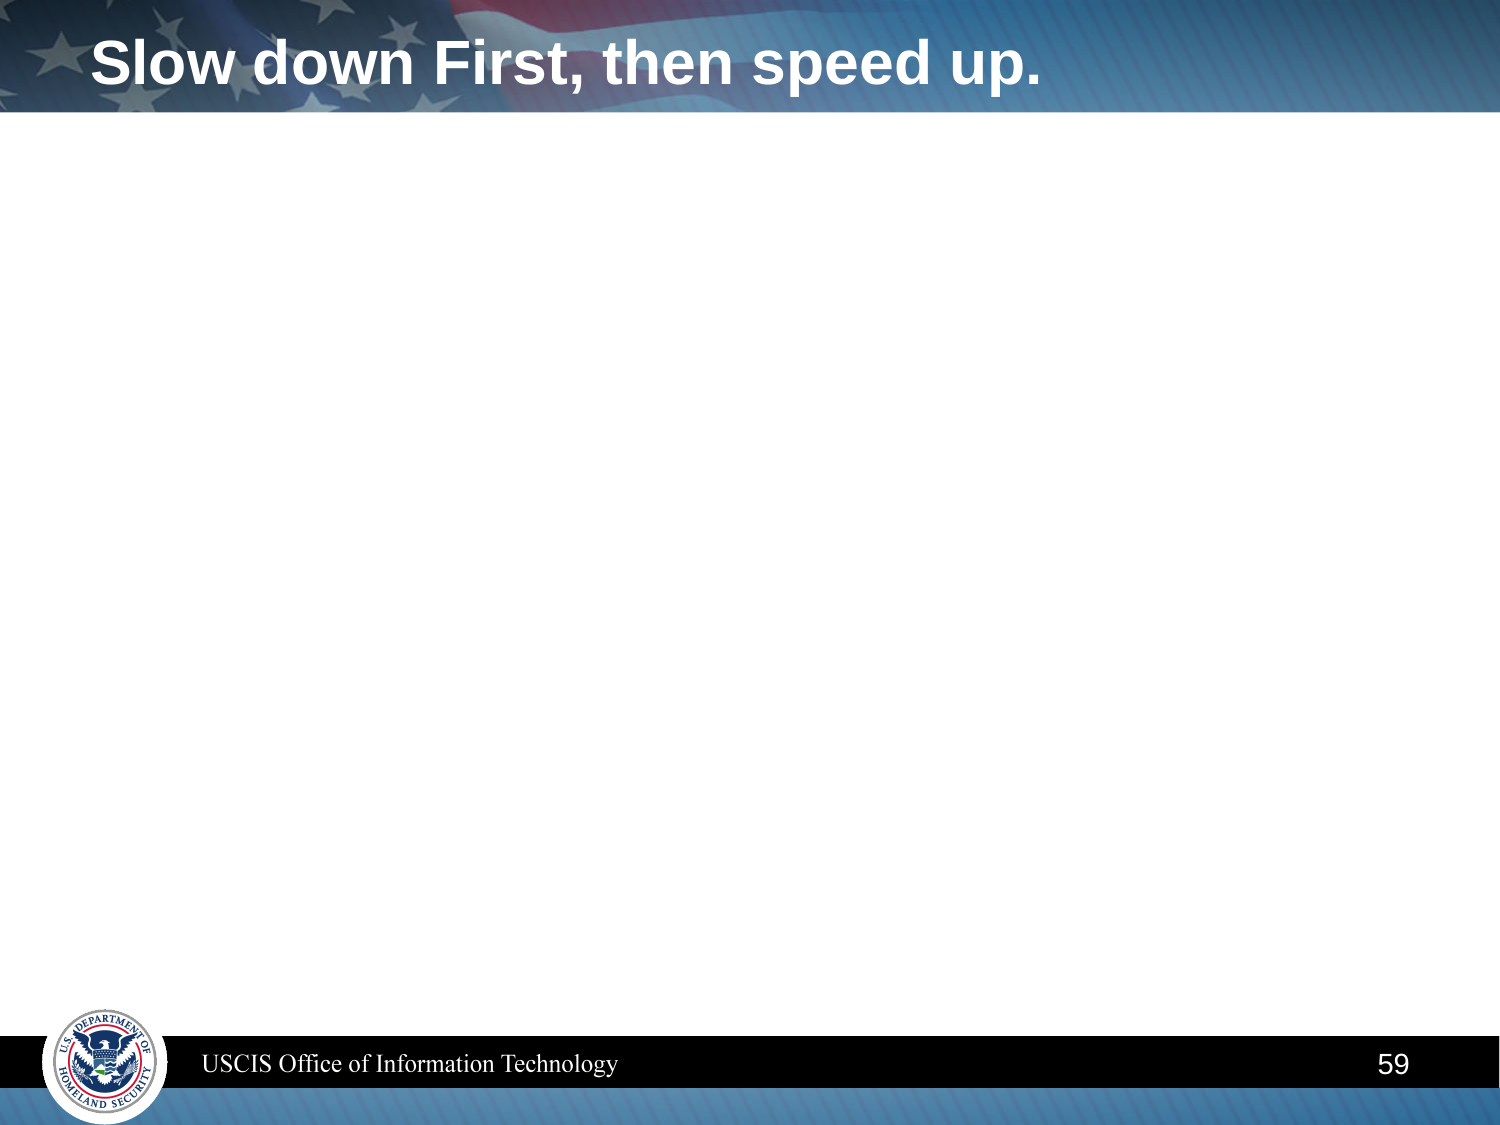

# Slow down First, then speed up.

59